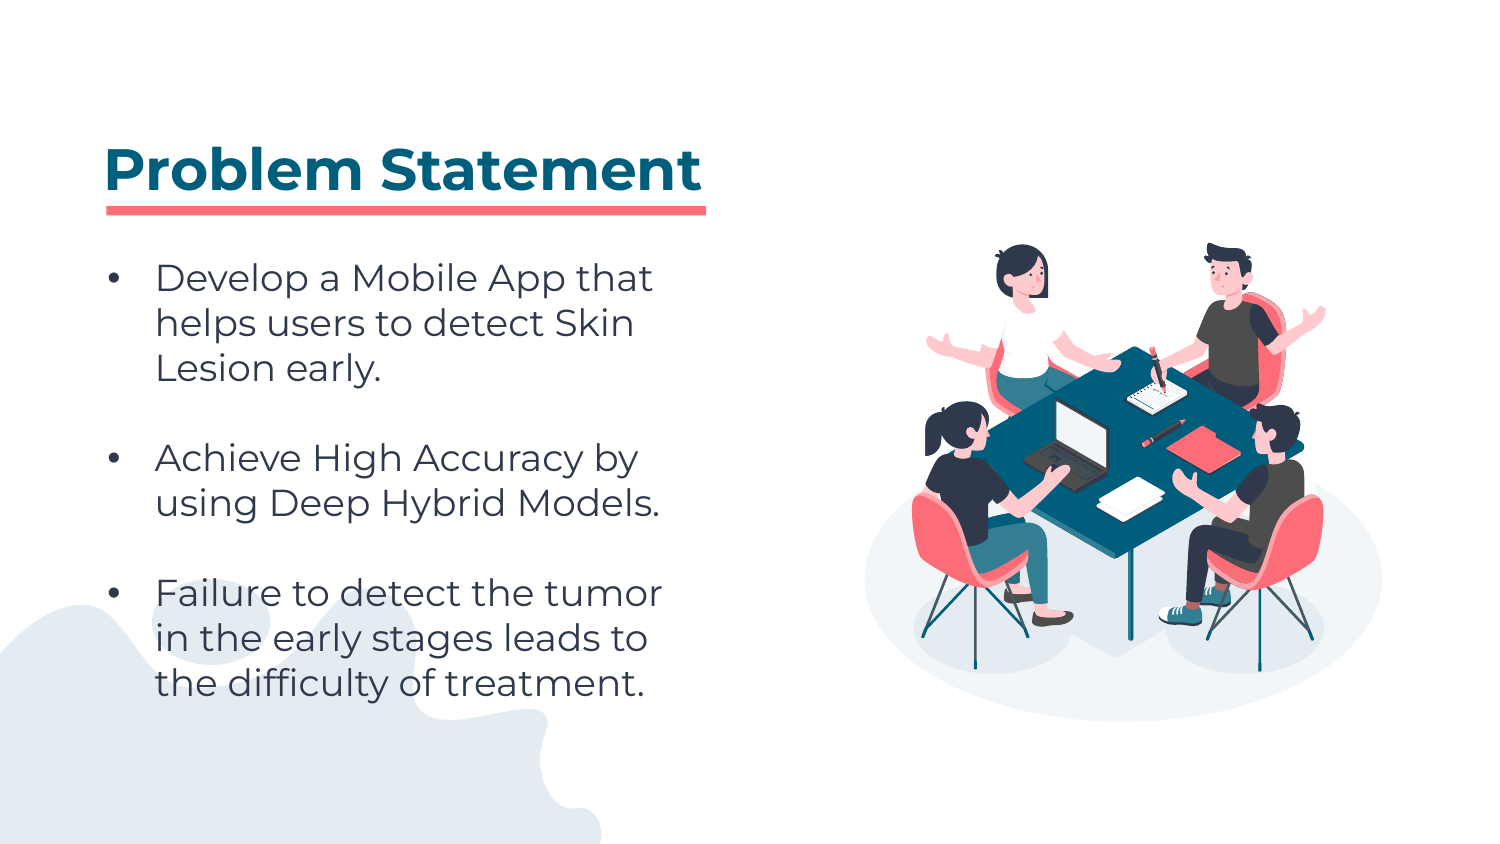

# Problem Statement

Develop a Mobile App that helps users to detect Skin Lesion early.

Achieve High Accuracy by using Deep Hybrid Models.

Failure to detect the tumor in the early stages leads to the difficulty of treatment.